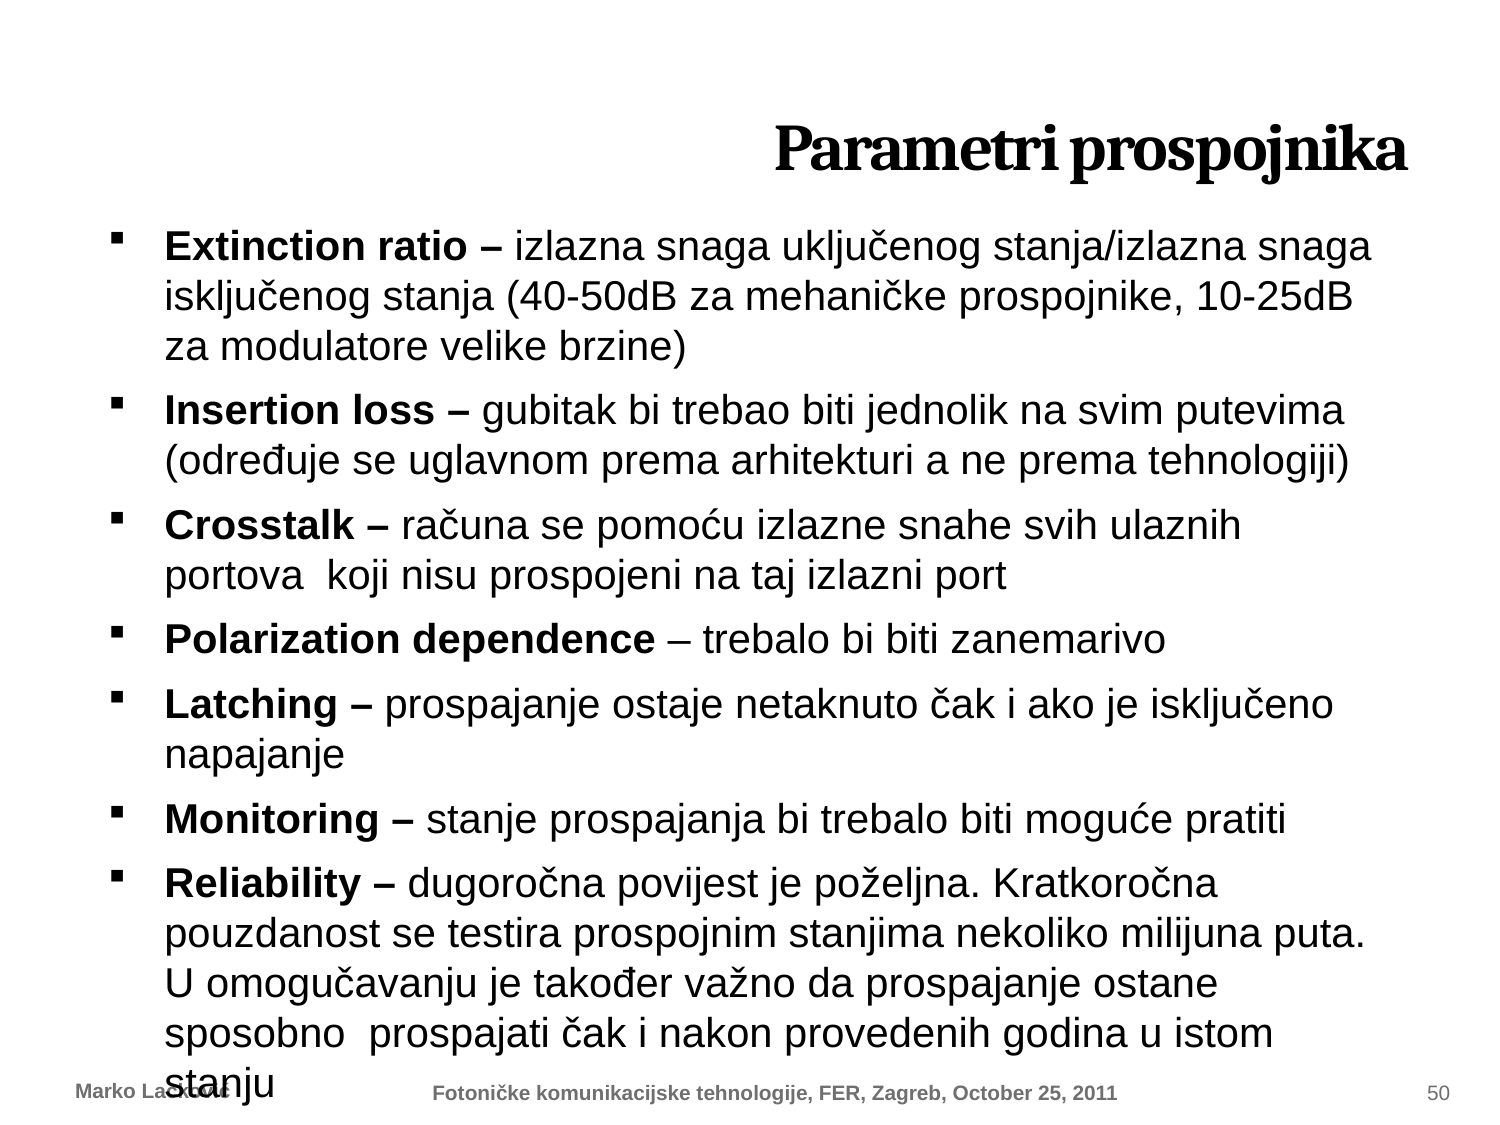

# Parametri prospojnika
Extinction ratio – izlazna snaga uključenog stanja/izlazna snaga isključenog stanja (40-50dB za mehaničke prospojnike, 10-25dB za modulatore velike brzine)
Insertion loss – gubitak bi trebao biti jednolik na svim putevima (određuje se uglavnom prema arhitekturi a ne prema tehnologiji)
Crosstalk – računa se pomoću izlazne snahe svih ulaznih portova  koji nisu prospojeni na taj izlazni port
Polarization dependence – trebalo bi biti zanemarivo
Latching – prospajanje ostaje netaknuto čak i ako je isključeno napajanje
Monitoring – stanje prospajanja bi trebalo biti moguće pratiti
Reliability – dugoročna povijest je poželjna. Kratkoročna pouzdanost se testira prospojnim stanjima nekoliko milijuna puta. U omogučavanju je također važno da prospajanje ostane sposobno  prospajati čak i nakon provedenih godina u istom stanju